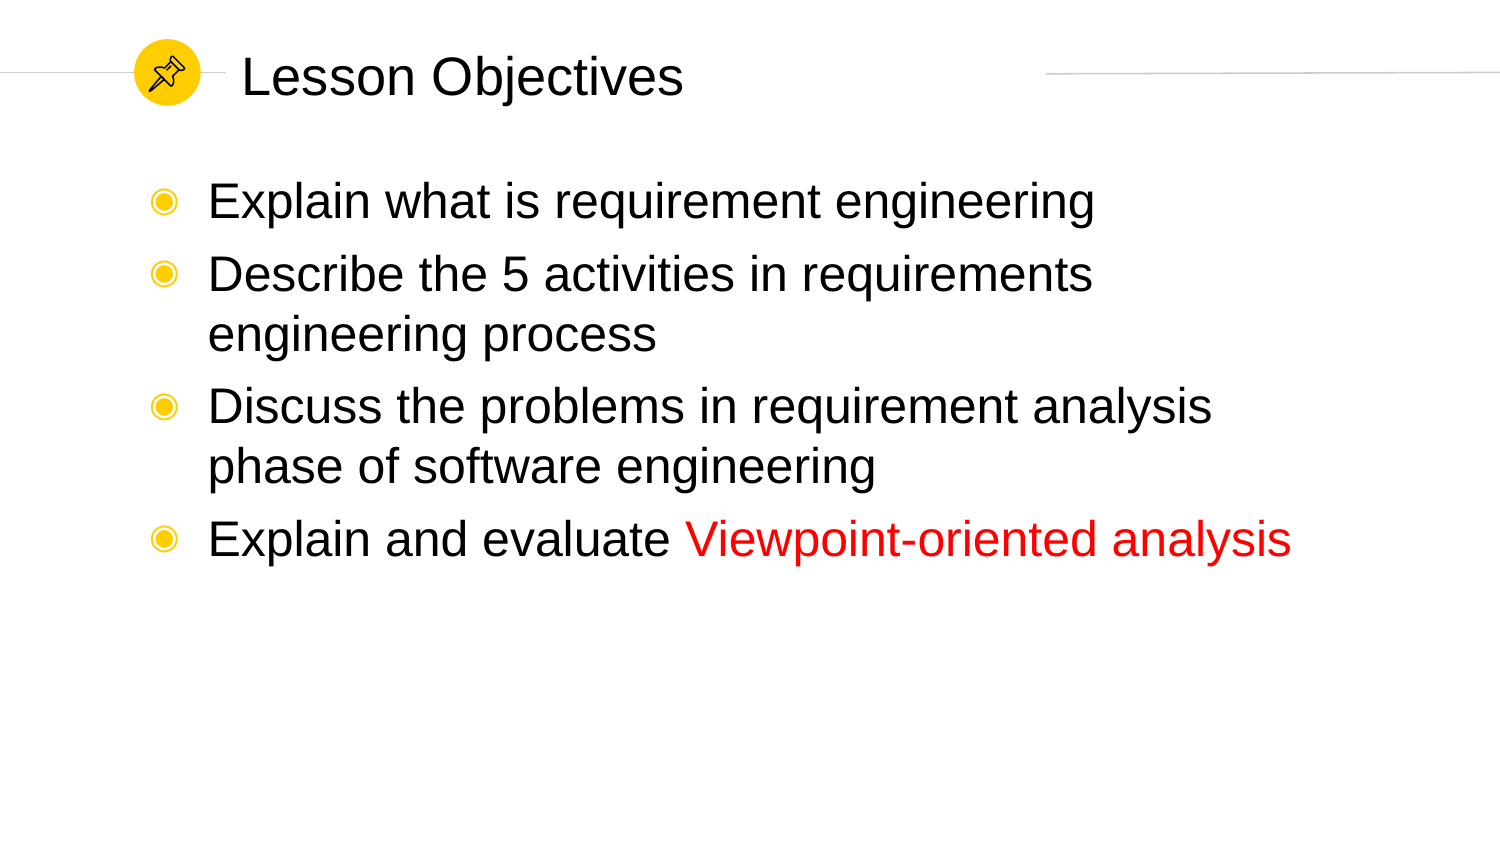

# Lesson Objectives

Explain what is requirement engineering
Describe the 5 activities in requirements engineering process
Discuss the problems in requirement analysis phase of software engineering
Explain and evaluate Viewpoint-oriented analysis